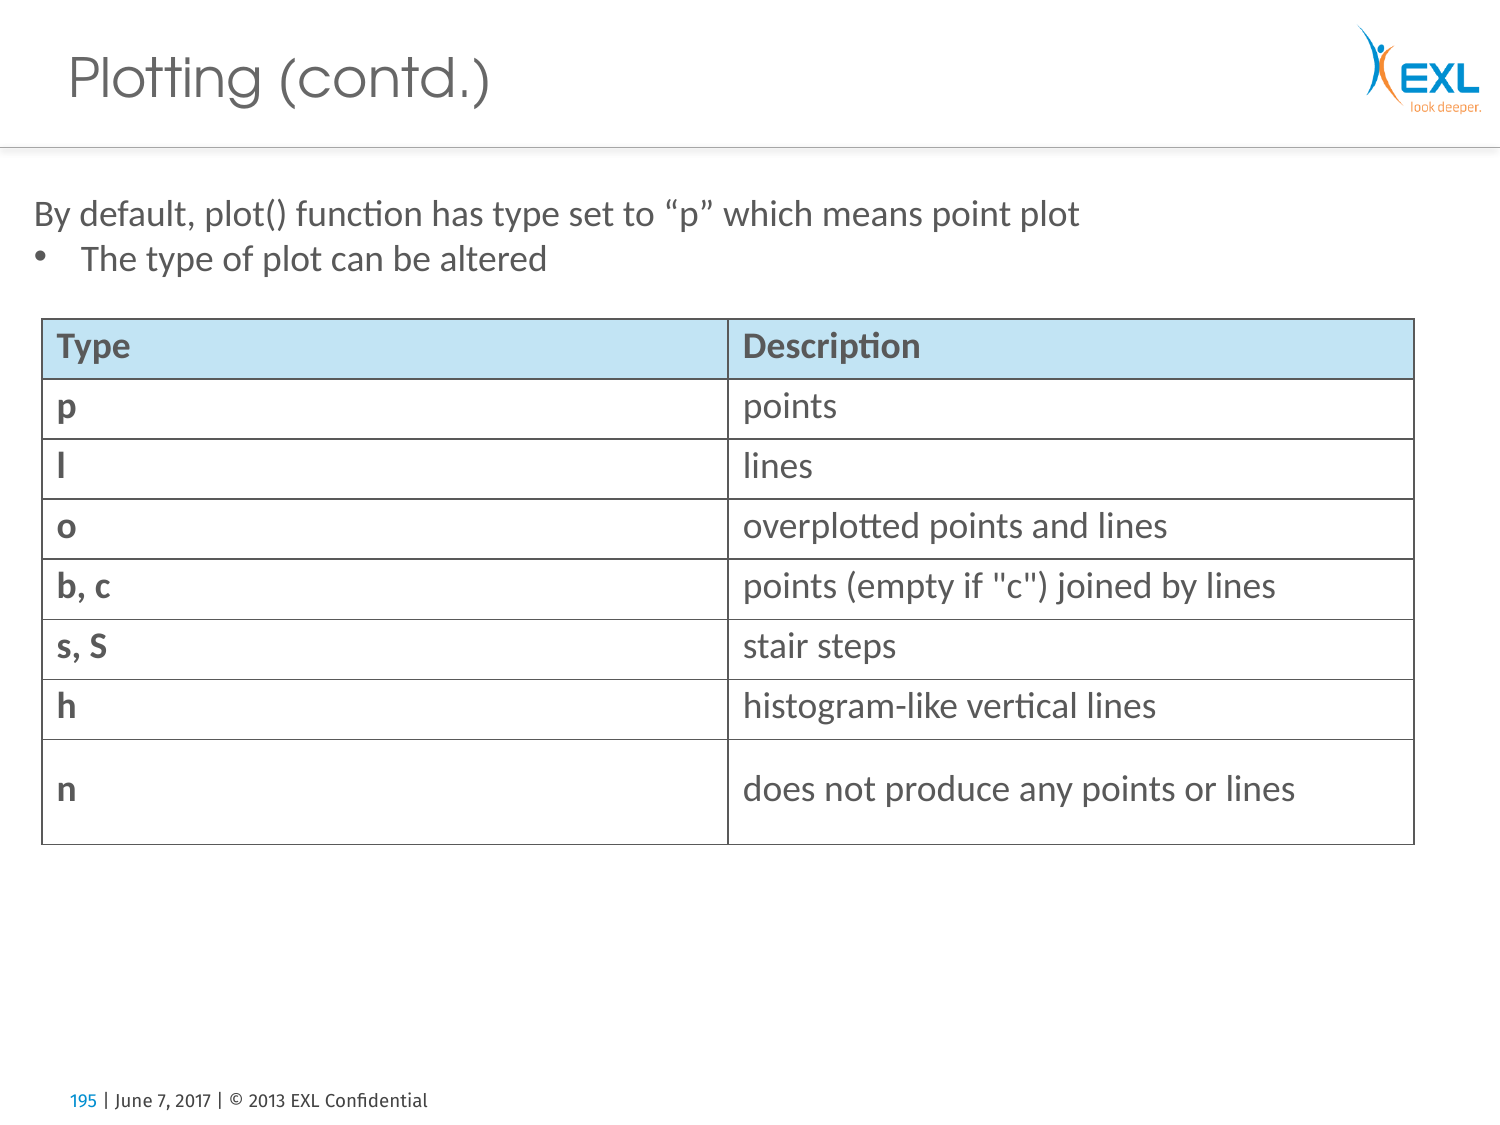

# Plotting (contd.)
By default, plot() function has type set to “p” which means point plot
The type of plot can be altered

| Type | Description |
| --- | --- |
| p | points |
| l | lines |
| o | overplotted points and lines |
| b, c | points (empty if "c") joined by lines |
| s, S | stair steps |
| h | histogram-like vertical lines |
| n | does not produce any points or lines |